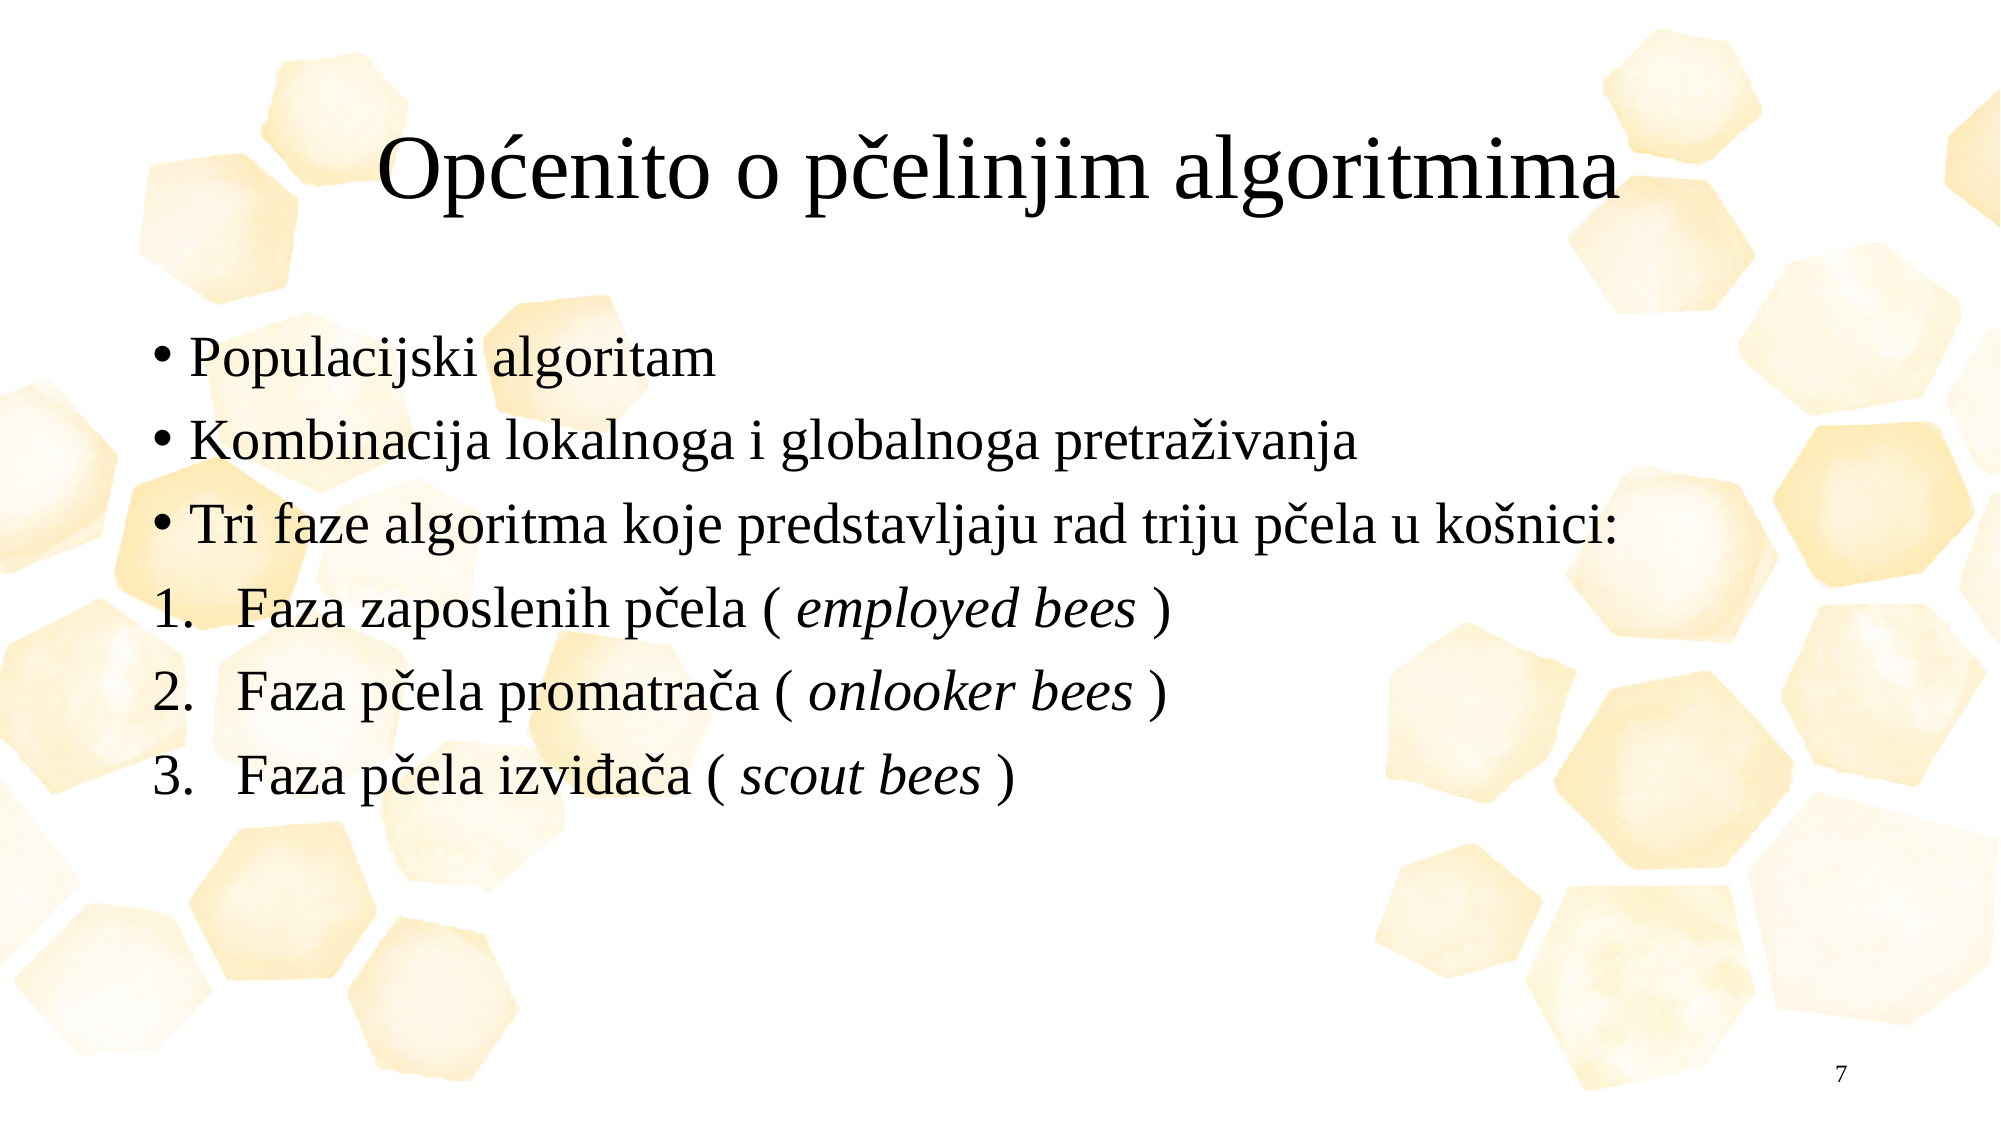

# Općenito o pčelinjim algoritmima
Populacijski algoritam
Kombinacija lokalnoga i globalnoga pretraživanja
Tri faze algoritma koje predstavljaju rad triju pčela u košnici:
Faza zaposlenih pčela ( employed bees )
Faza pčela promatrača ( onlooker bees )
Faza pčela izviđača ( scout bees )
7